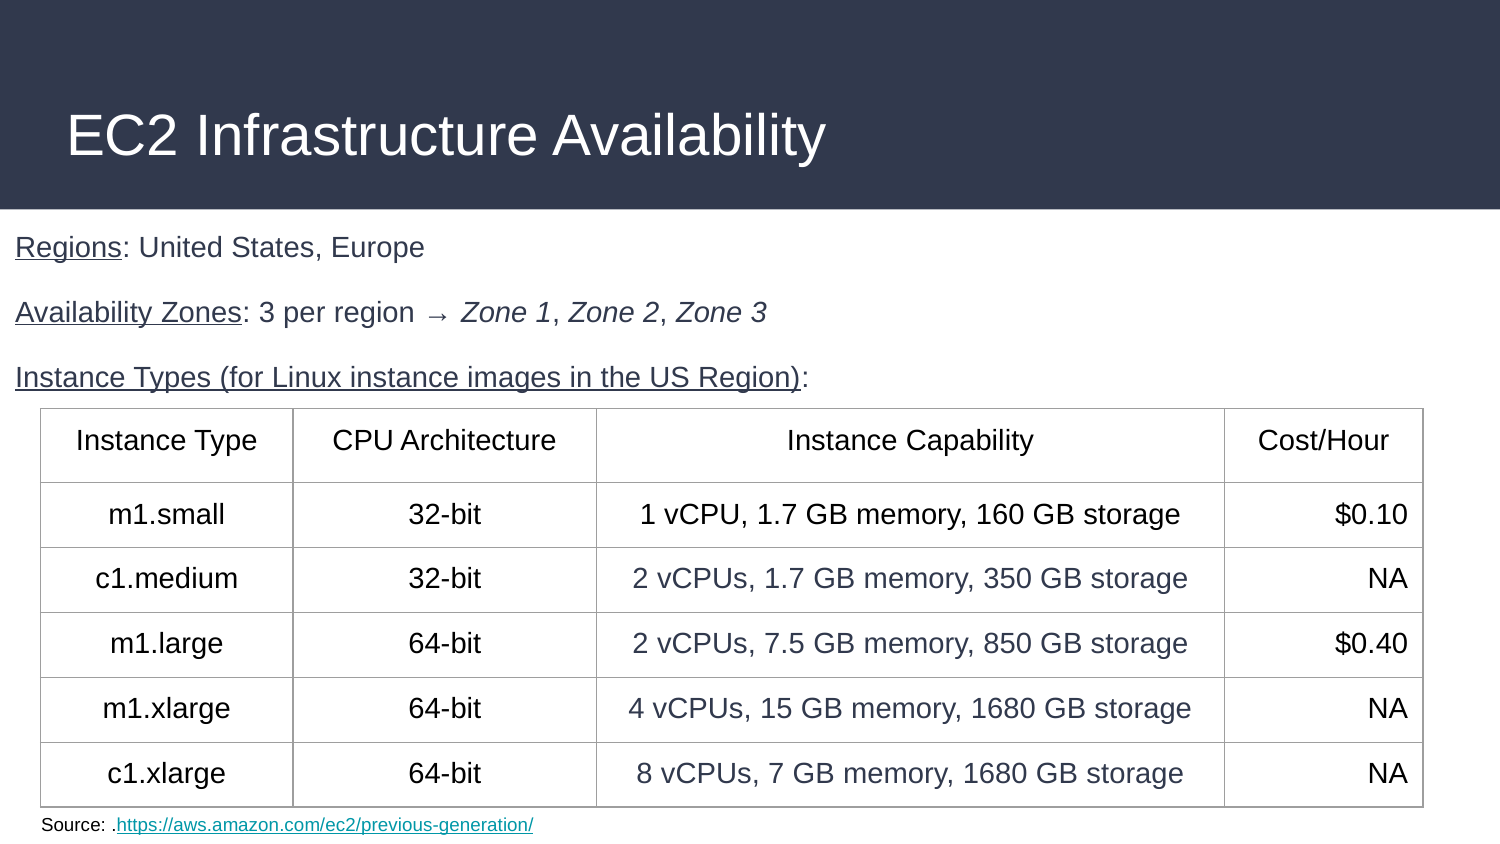

# EC2 Infrastructure Availability

Regions: United States, Europe
Availability Zones: 3 per region → Zone 1, Zone 2, Zone 3
Instance Types (for Linux instance images in the US Region):
| Instance Type | CPU Architecture | Instance Capability | Cost/Hour |
| --- | --- | --- | --- |
| m1.small | 32-bit | 1 vCPU, 1.7 GB memory, 160 GB storage | $0.10 |
| c1.medium | 32-bit | 2 vCPUs, 1.7 GB memory, 350 GB storage | NA |
| m1.large | 64-bit | 2 vCPUs, 7.5 GB memory, 850 GB storage | $0.40 |
| m1.xlarge | 64-bit | 4 vCPUs, 15 GB memory, 1680 GB storage | NA |
| c1.xlarge | 64-bit | 8 vCPUs, 7 GB memory, 1680 GB storage | NA |
Source: .https://aws.amazon.com/ec2/previous-generation/